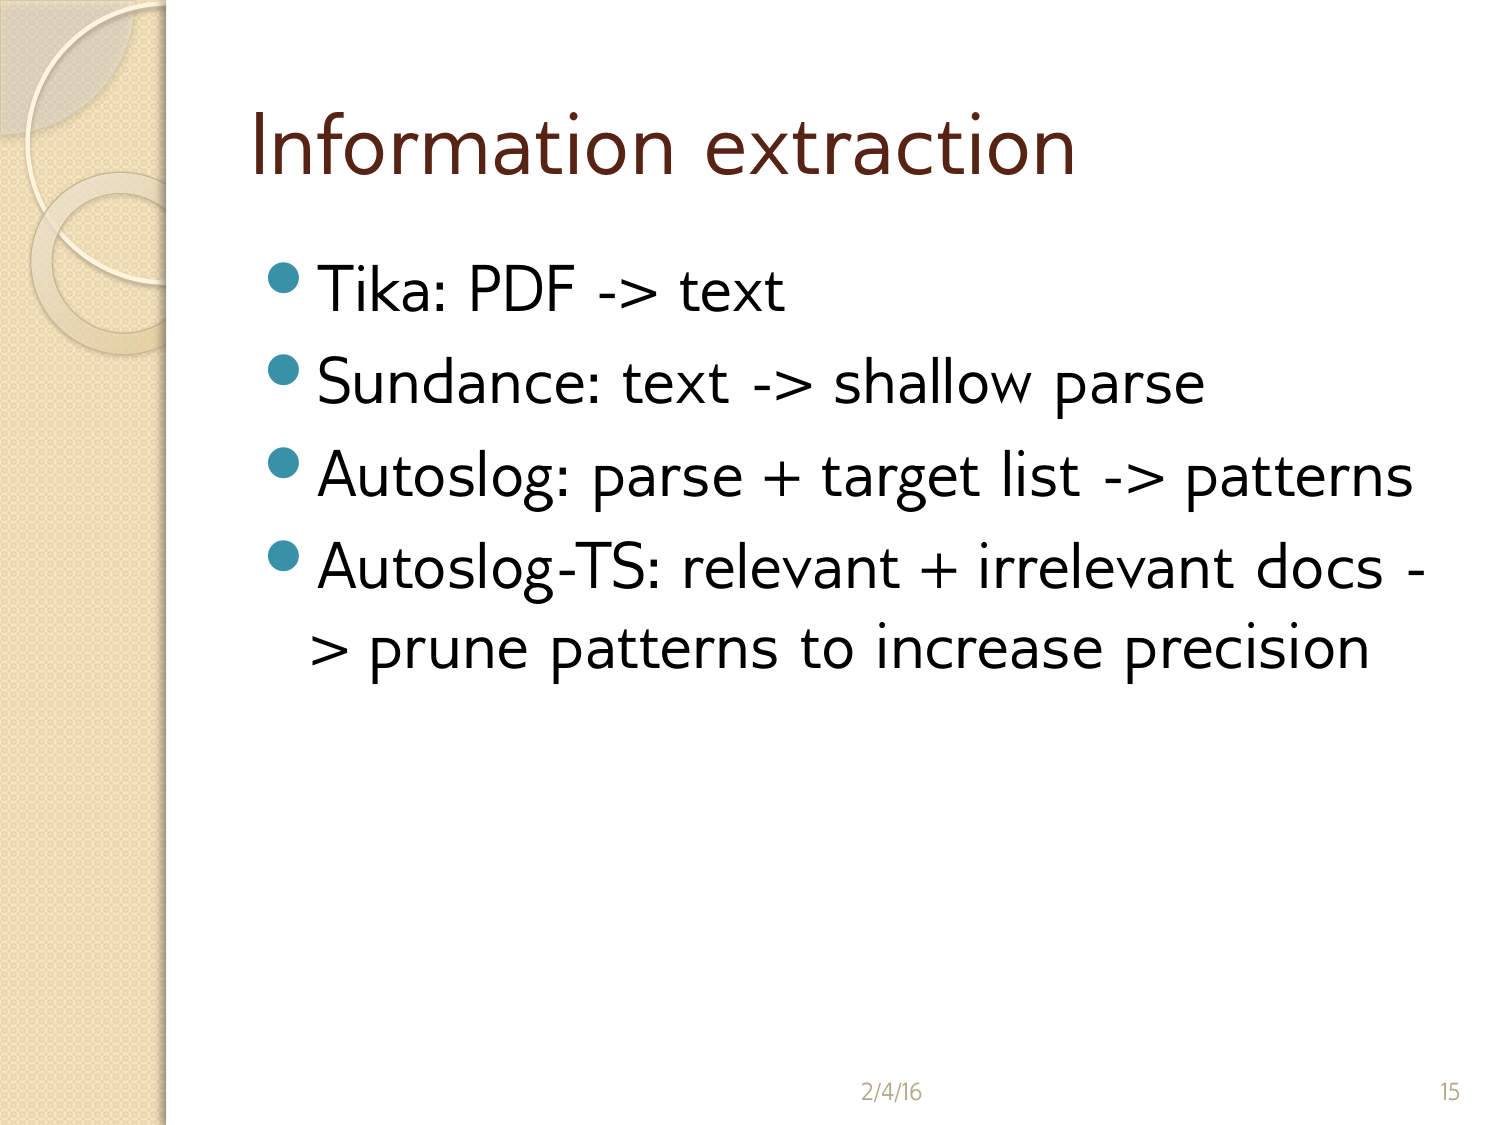

# Information extraction
Tika: PDF -> text
Sundance: text -> shallow parse
Autoslog: parse + target list -> patterns
Autoslog-TS: relevant + irrelevant docs -> prune patterns to increase precision

2/4/16
15